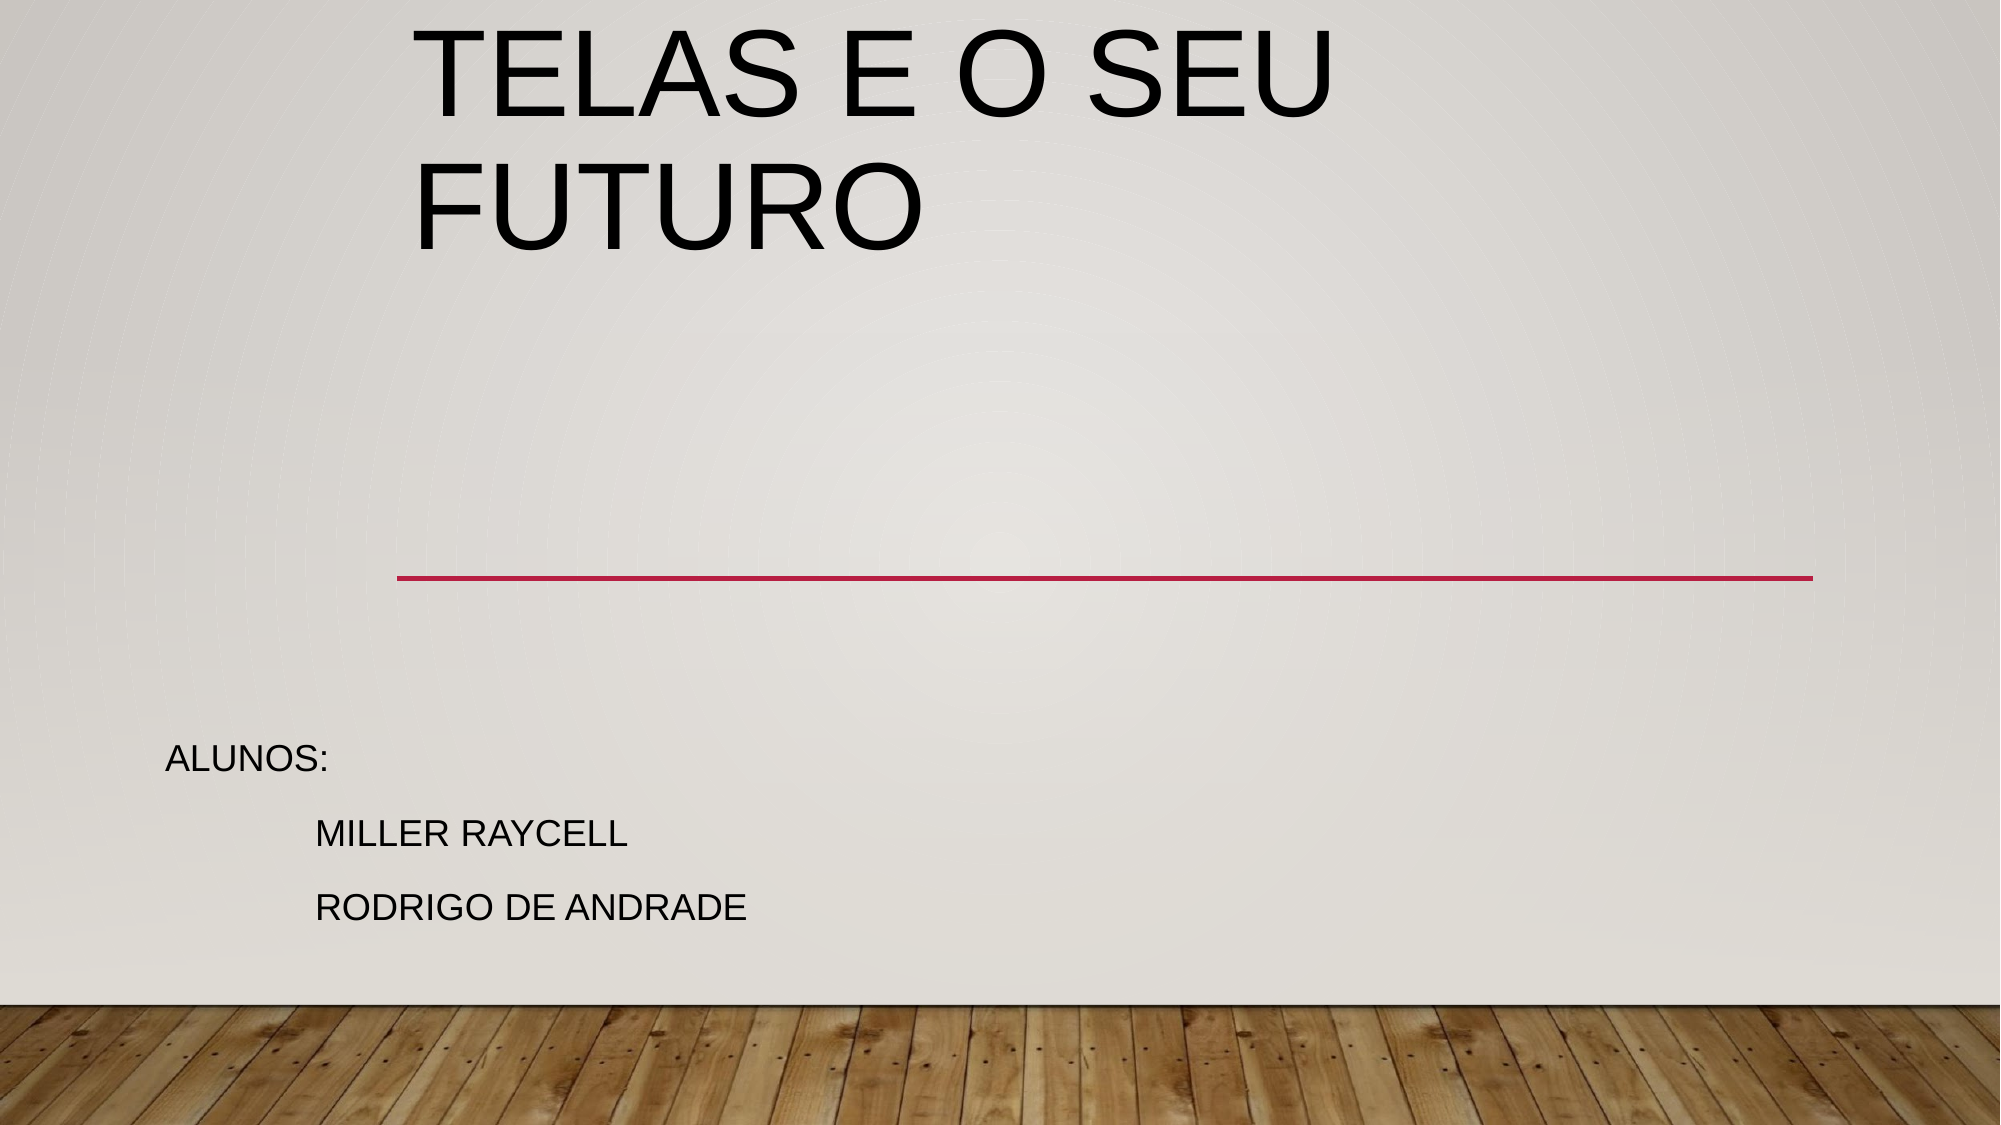

# TELAS E O SEU FUTURO
ALUNOS:
	MILLER RAYCELL
	RODRIGO DE ANDRADE